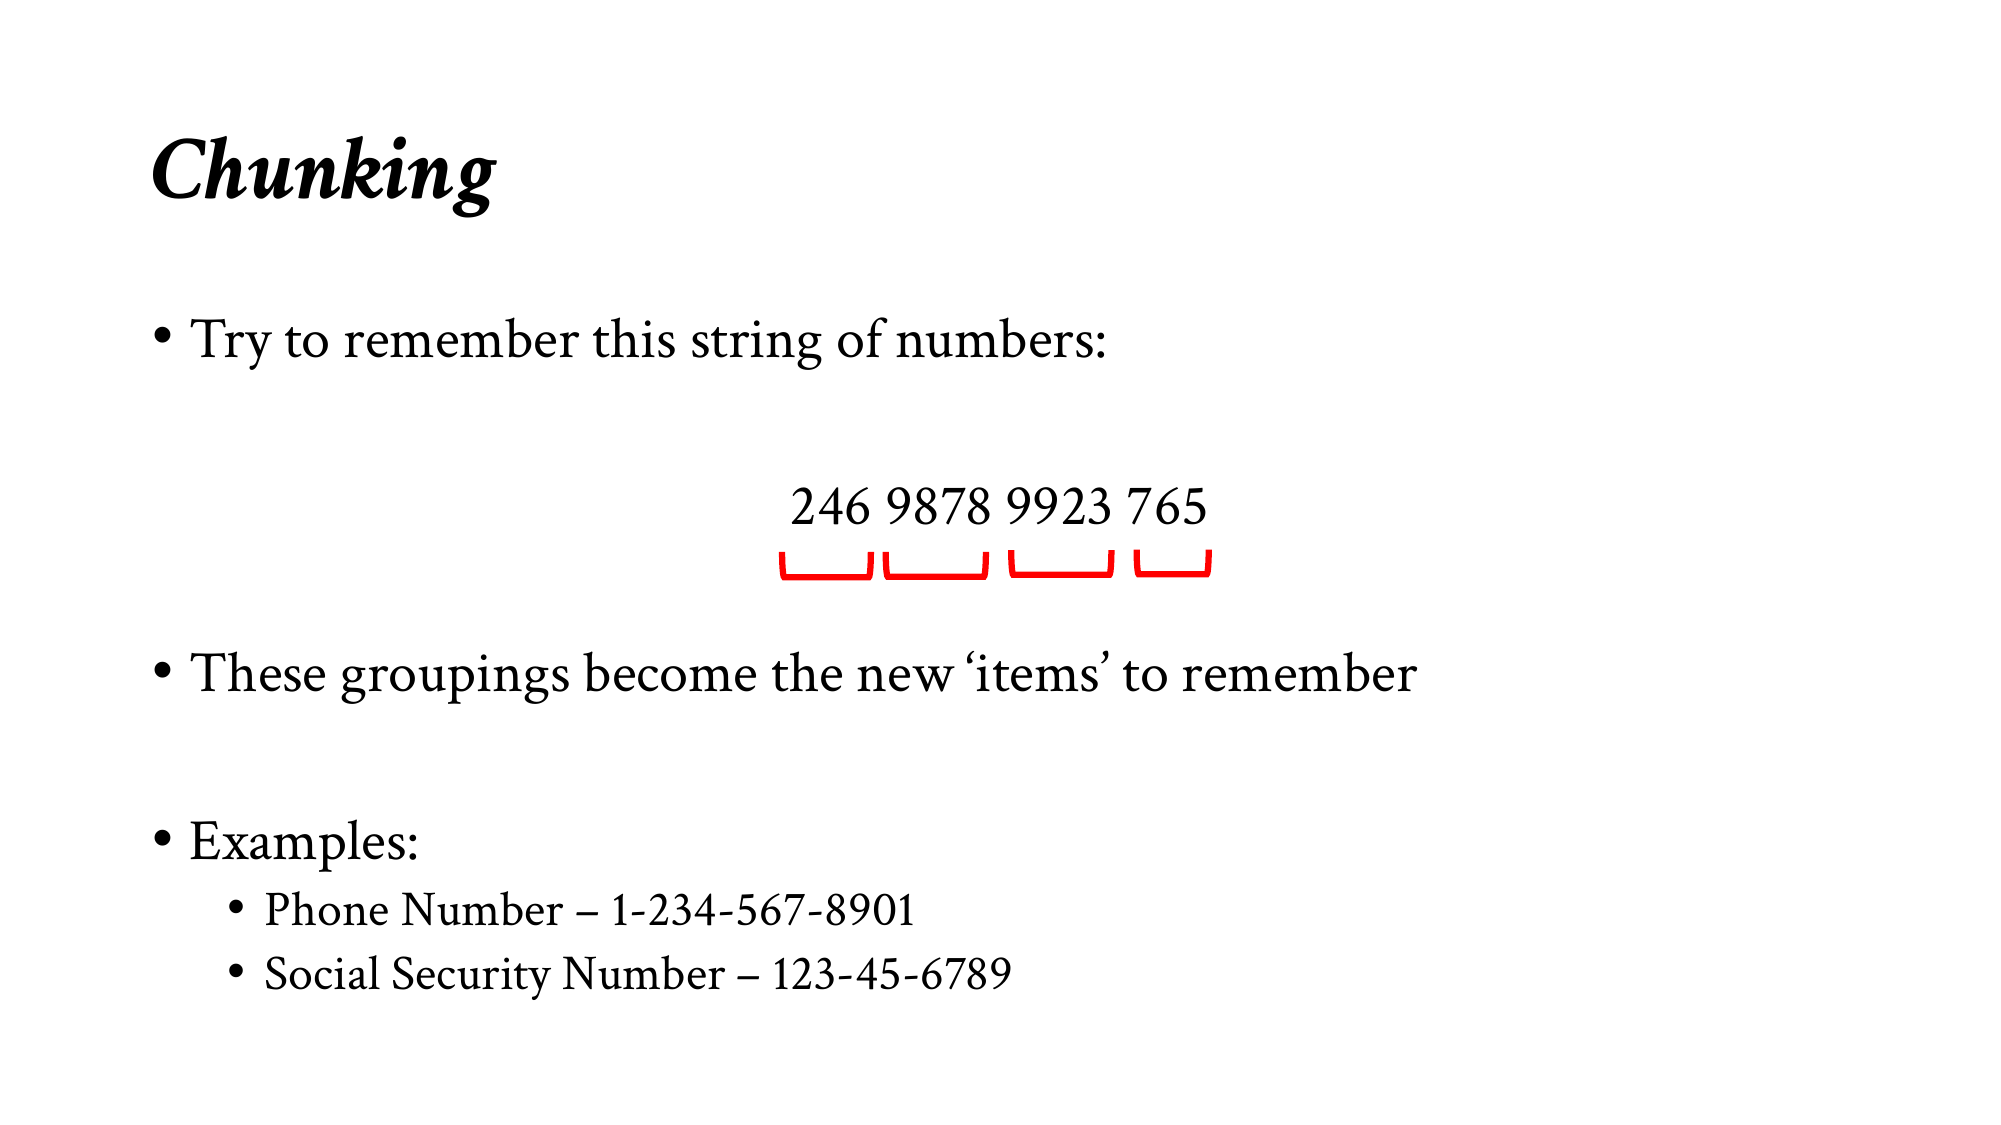

# Chunking
Try to remember this string of numbers:

246 9878 9923 765

These groupings become the new ‘items’ to remember

Examples:
Phone Number – 1-234-567-8901
Social Security Number – 123-45-6789